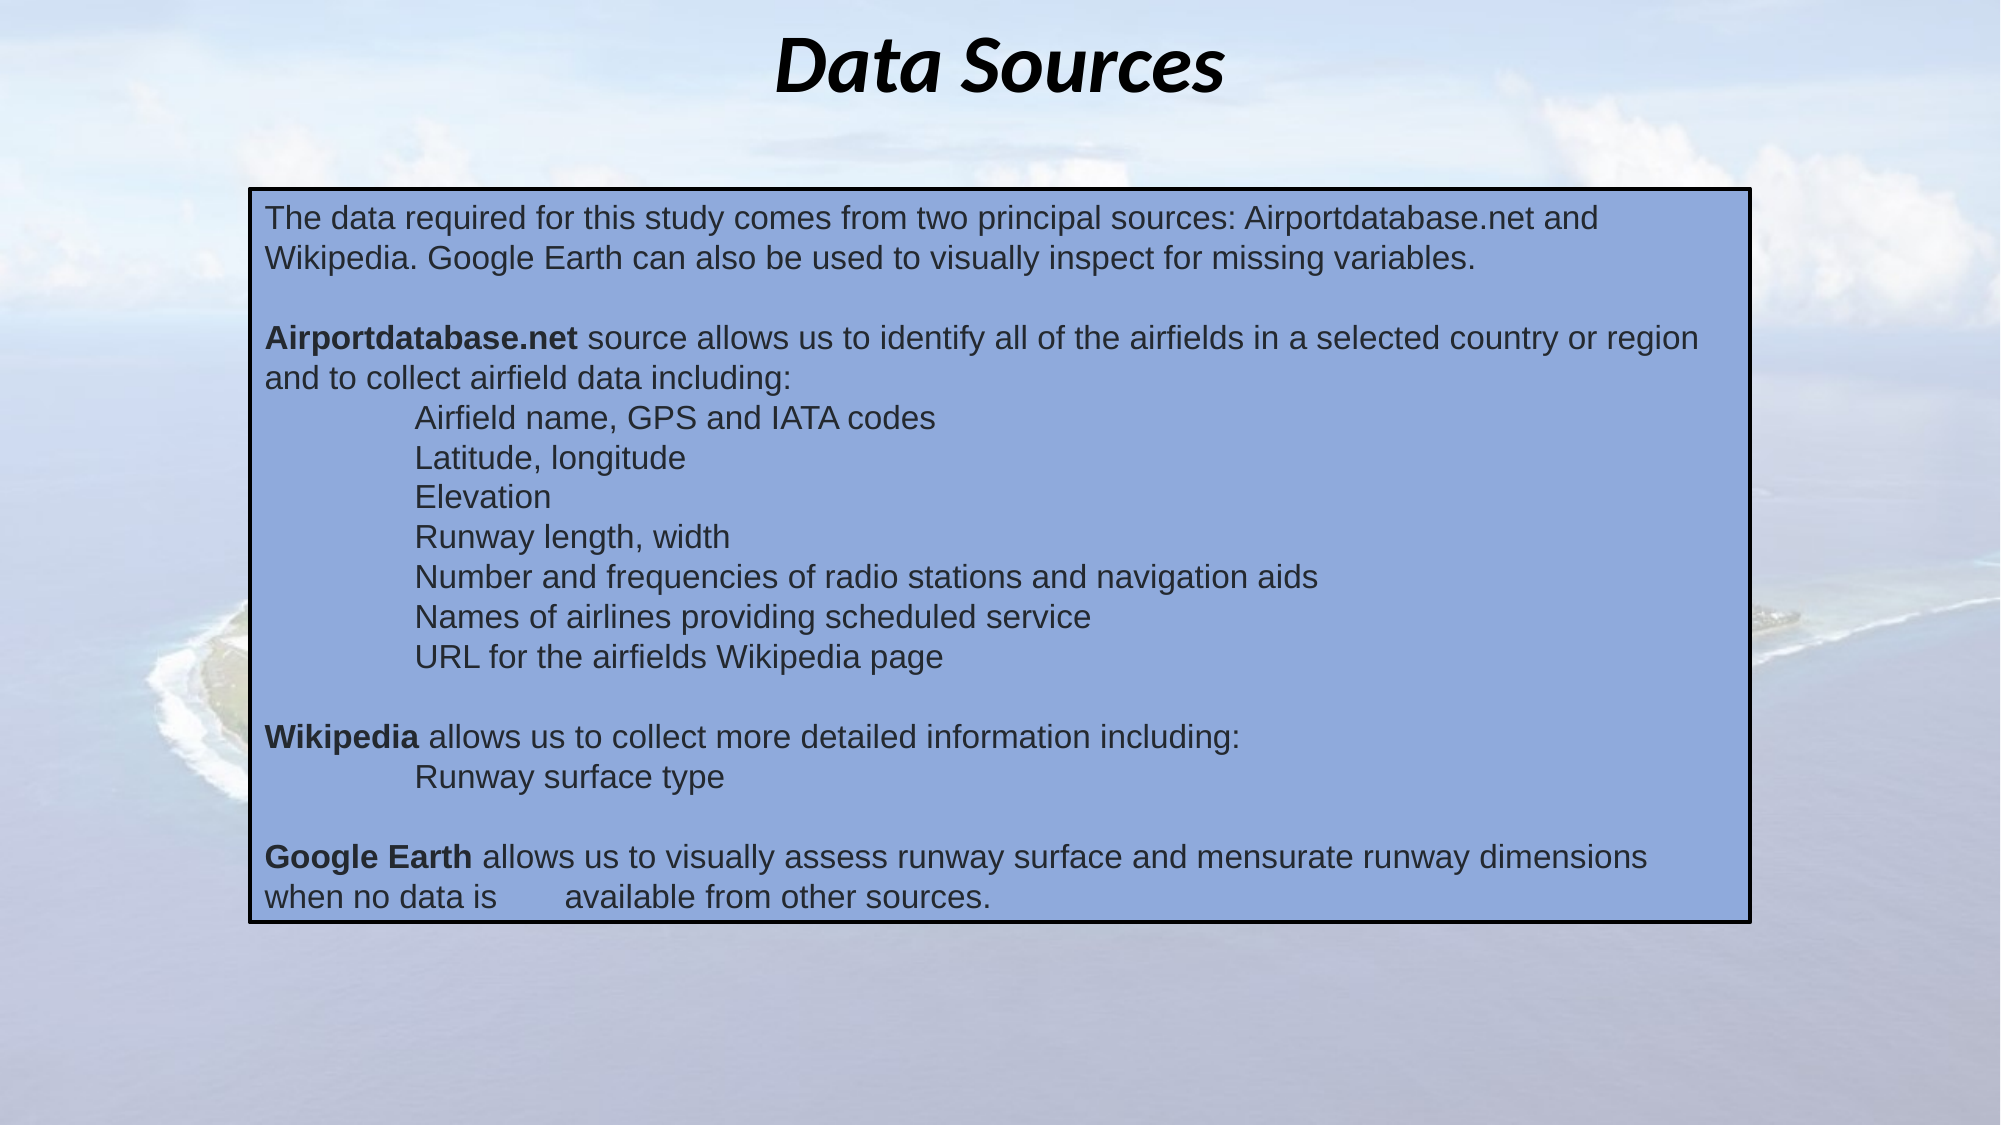

Data Sources
The data required for this study comes from two principal sources: Airportdatabase.net and Wikipedia. Google Earth can also be used to visually inspect for missing variables.

Airportdatabase.net source allows us to identify all of the airfields in a selected country or region and to collect airfield data including:
	Airfield name, GPS and IATA codes
	Latitude, longitude
	Elevation
	Runway length, width
	Number and frequencies of radio stations and navigation aids
	Names of airlines providing scheduled service
	URL for the airfields Wikipedia page

Wikipedia allows us to collect more detailed information including:
	Runway surface type

Google Earth allows us to visually assess runway surface and mensurate runway dimensions when no data is 	available from other sources.